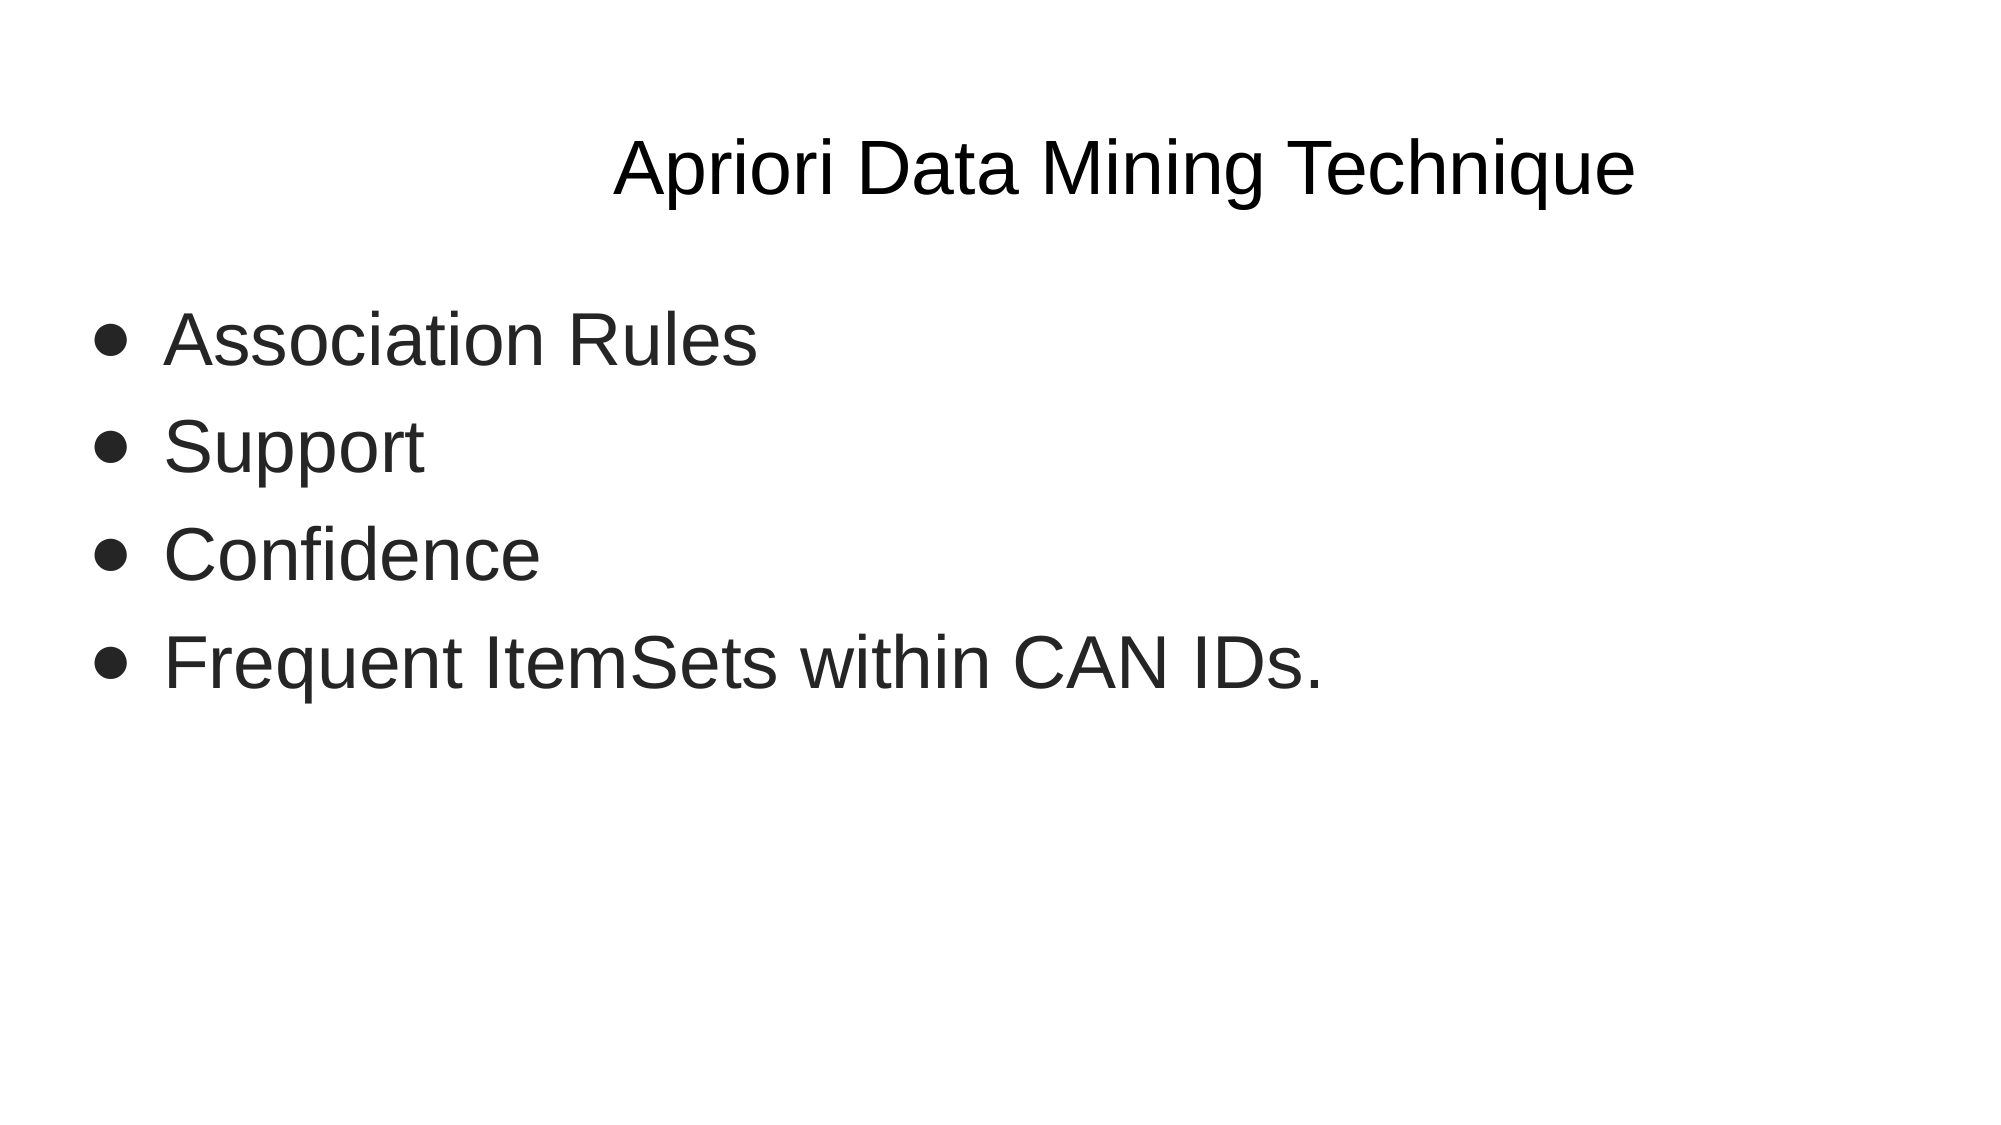

# Apriori Data Mining Technique
Association Rules
Support
Confidence
Frequent ItemSets within CAN IDs.